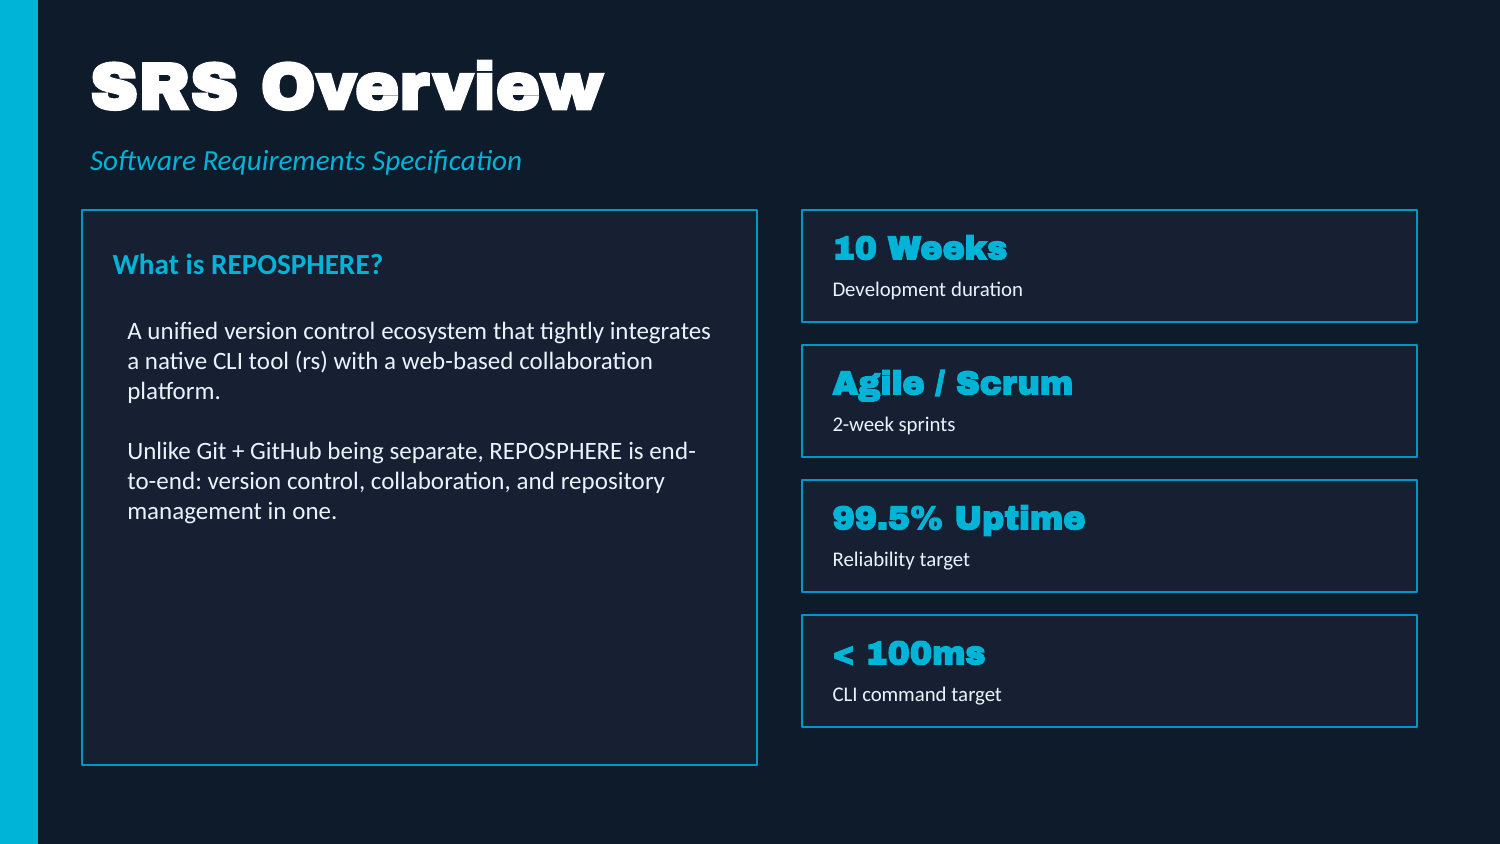

SRS Overview
Software Requirements Specification

10 Weeks
What is REPOSPHERE?
Development duration
A unified version control ecosystem that tightly integrates a native CLI tool (rs) with a web-based collaboration platform.

Unlike Git + GitHub being separate, REPOSPHERE is end-to-end: version control, collaboration, and repository management in one.

Agile / Scrum
2-week sprints

99.5% Uptime
Reliability target

< 100ms
CLI command target